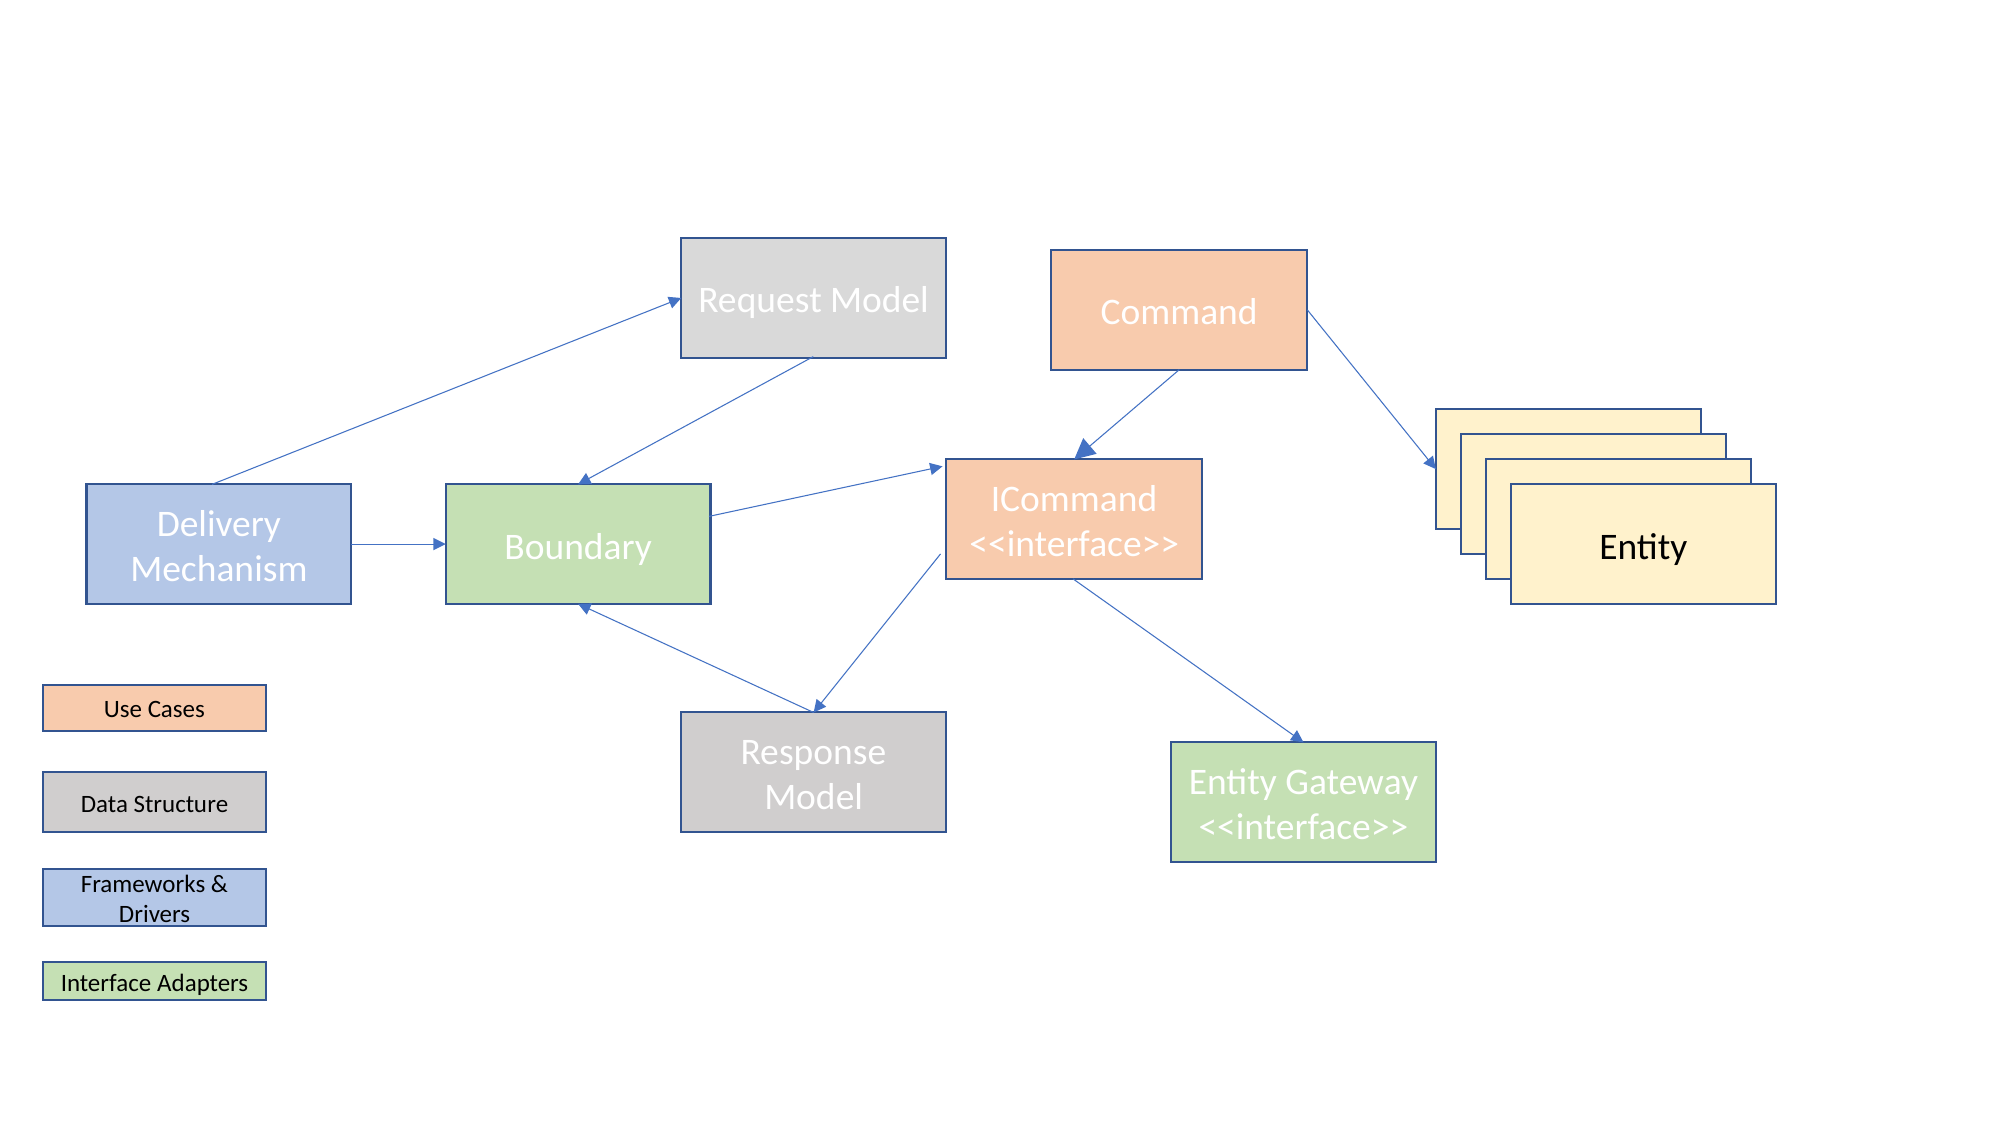

Request Model
Command
Entity
Entity
ICommand
<<interface>>
Entity
Delivery Mechanism
Boundary
Entity
Use Cases
Response Model
Entity Gateway
<<interface>>
Data Structure
Frameworks & Drivers
Interface Adapters